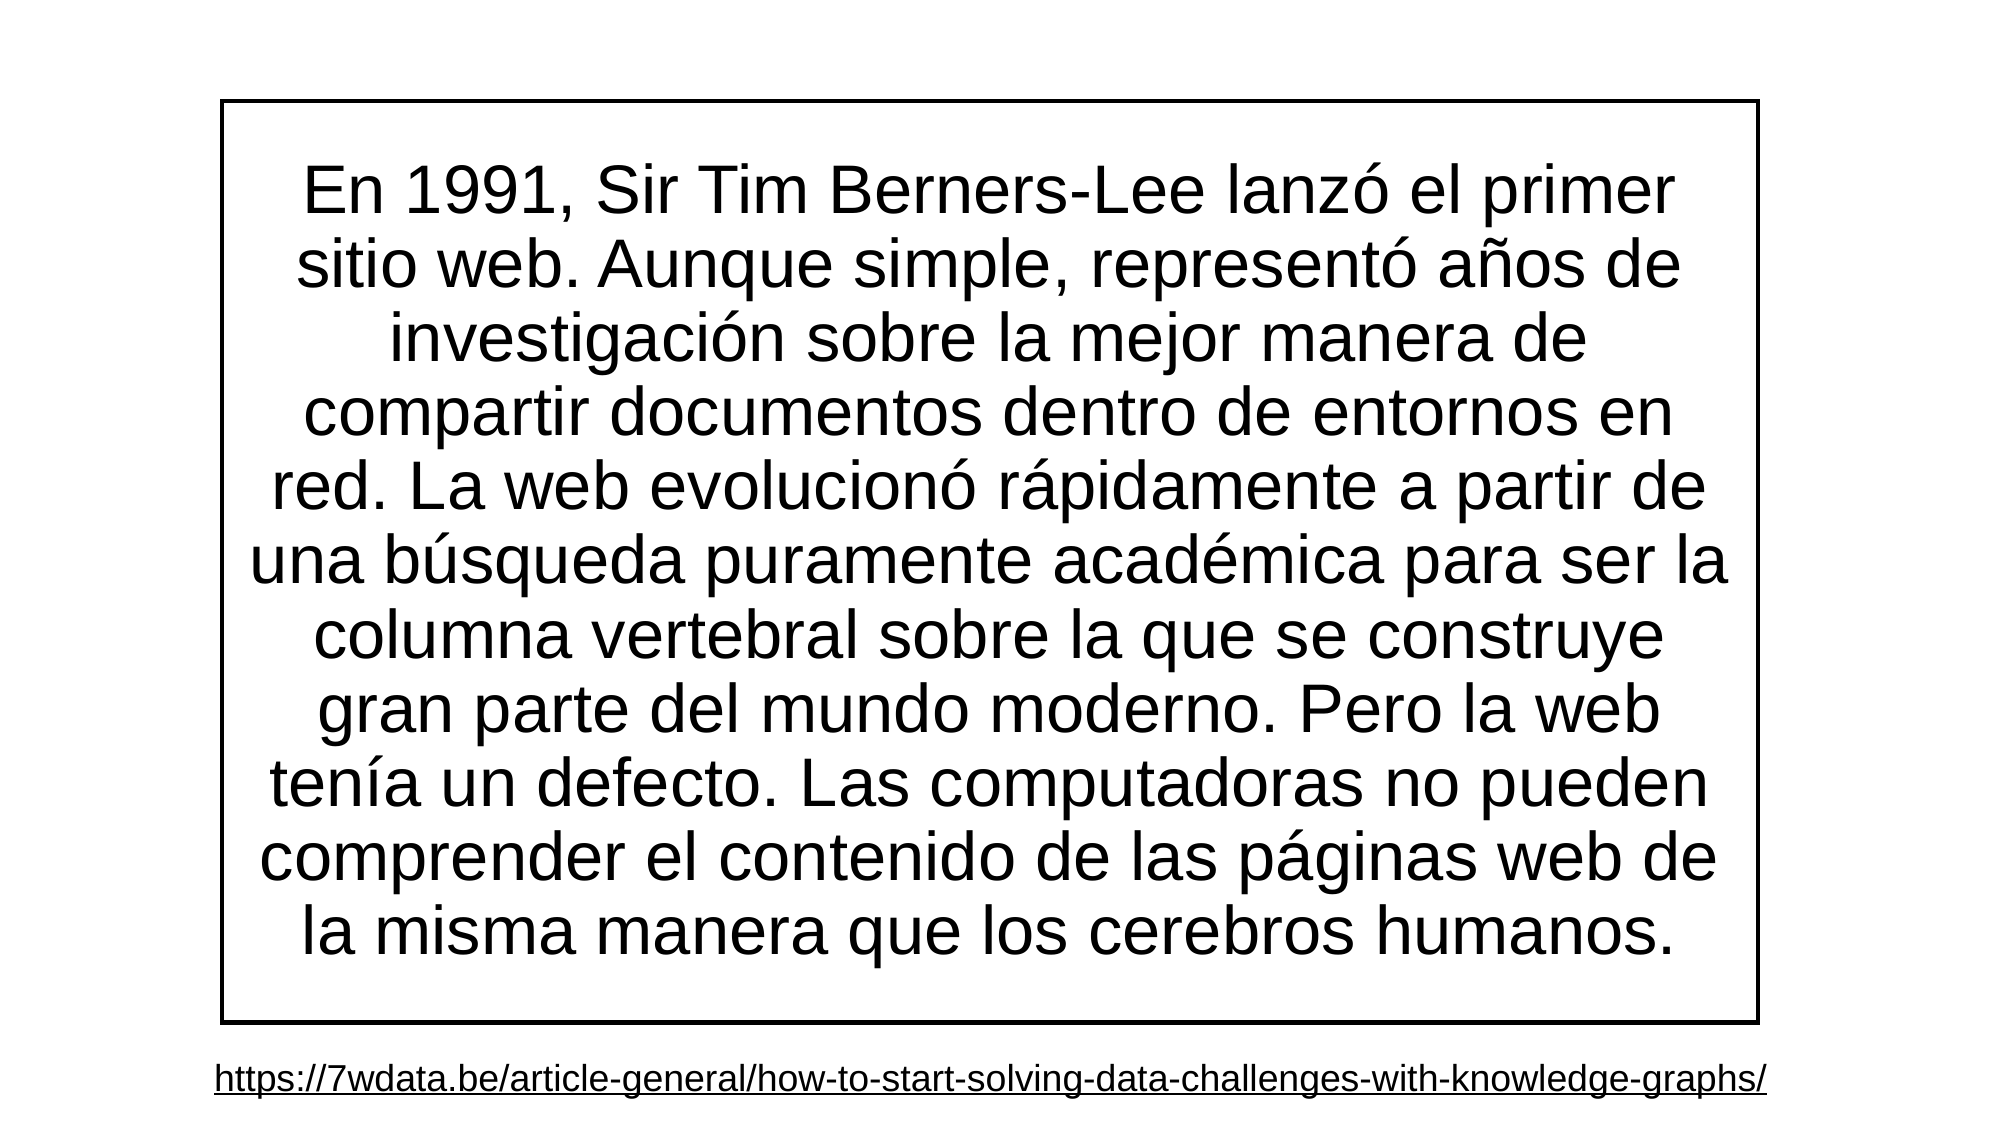

En 1991, Sir Tim Berners-Lee lanzó el primer sitio web. Aunque simple, representó años de investigación sobre la mejor manera de compartir documentos dentro de entornos en red. La web evolucionó rápidamente a partir de una búsqueda puramente académica para ser la columna vertebral sobre la que se construye gran parte del mundo moderno. Pero la web tenía un defecto. Las computadoras no pueden comprender el contenido de las páginas web de la misma manera que los cerebros humanos.
https://7wdata.be/article-general/how-to-start-solving-data-challenges-with-knowledge-graphs/